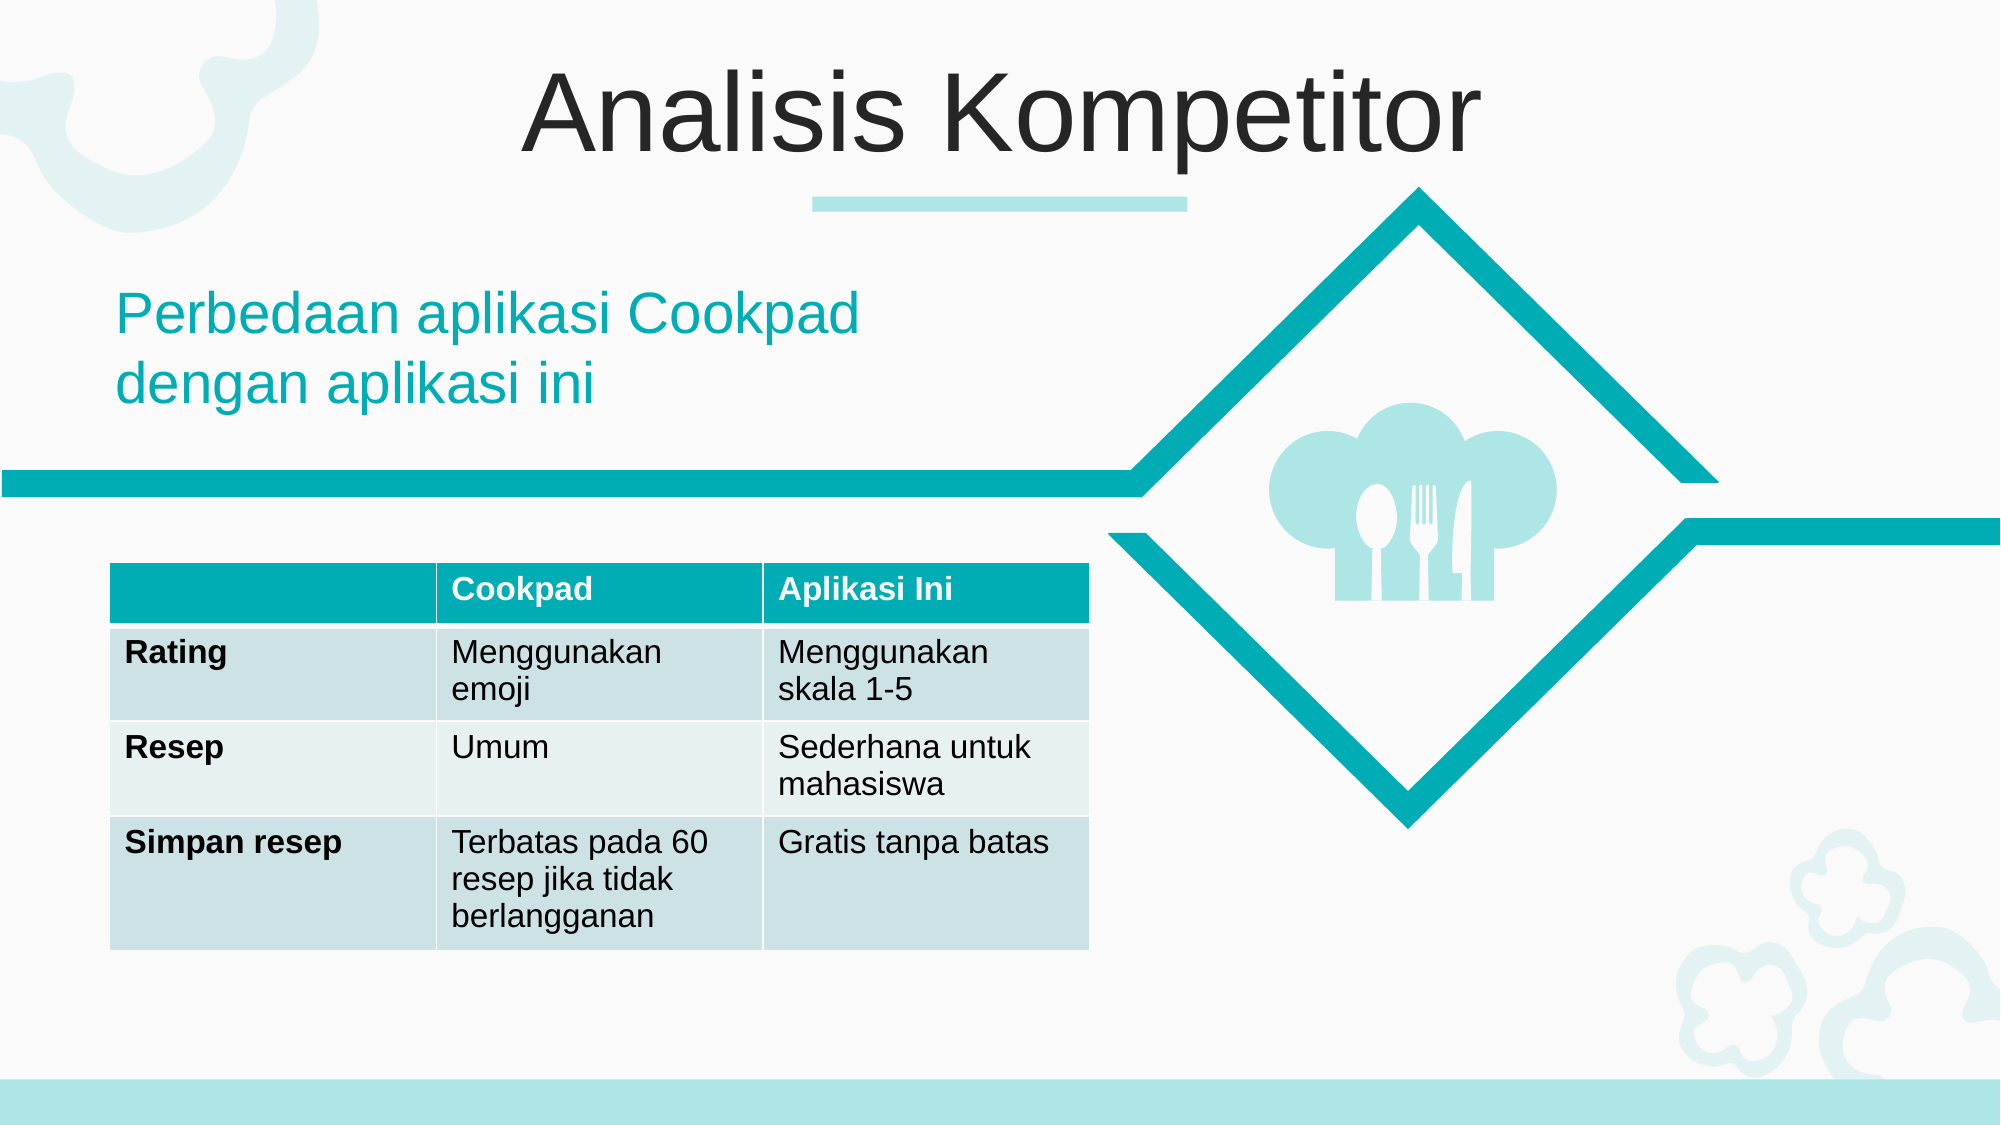

Analisis Kompetitor
Perbedaan aplikasi Cookpad dengan aplikasi ini

|  | Cookpad | Aplikasi Ini |
| --- | --- | --- |
| Rating | Menggunakan emoji | Menggunakan skala 1-5 |
| Resep | Umum | Sederhana untuk mahasiswa |
| Simpan resep | Terbatas pada 60 resep jika tidak berlangganan | Gratis tanpa batas |
Your Text Here